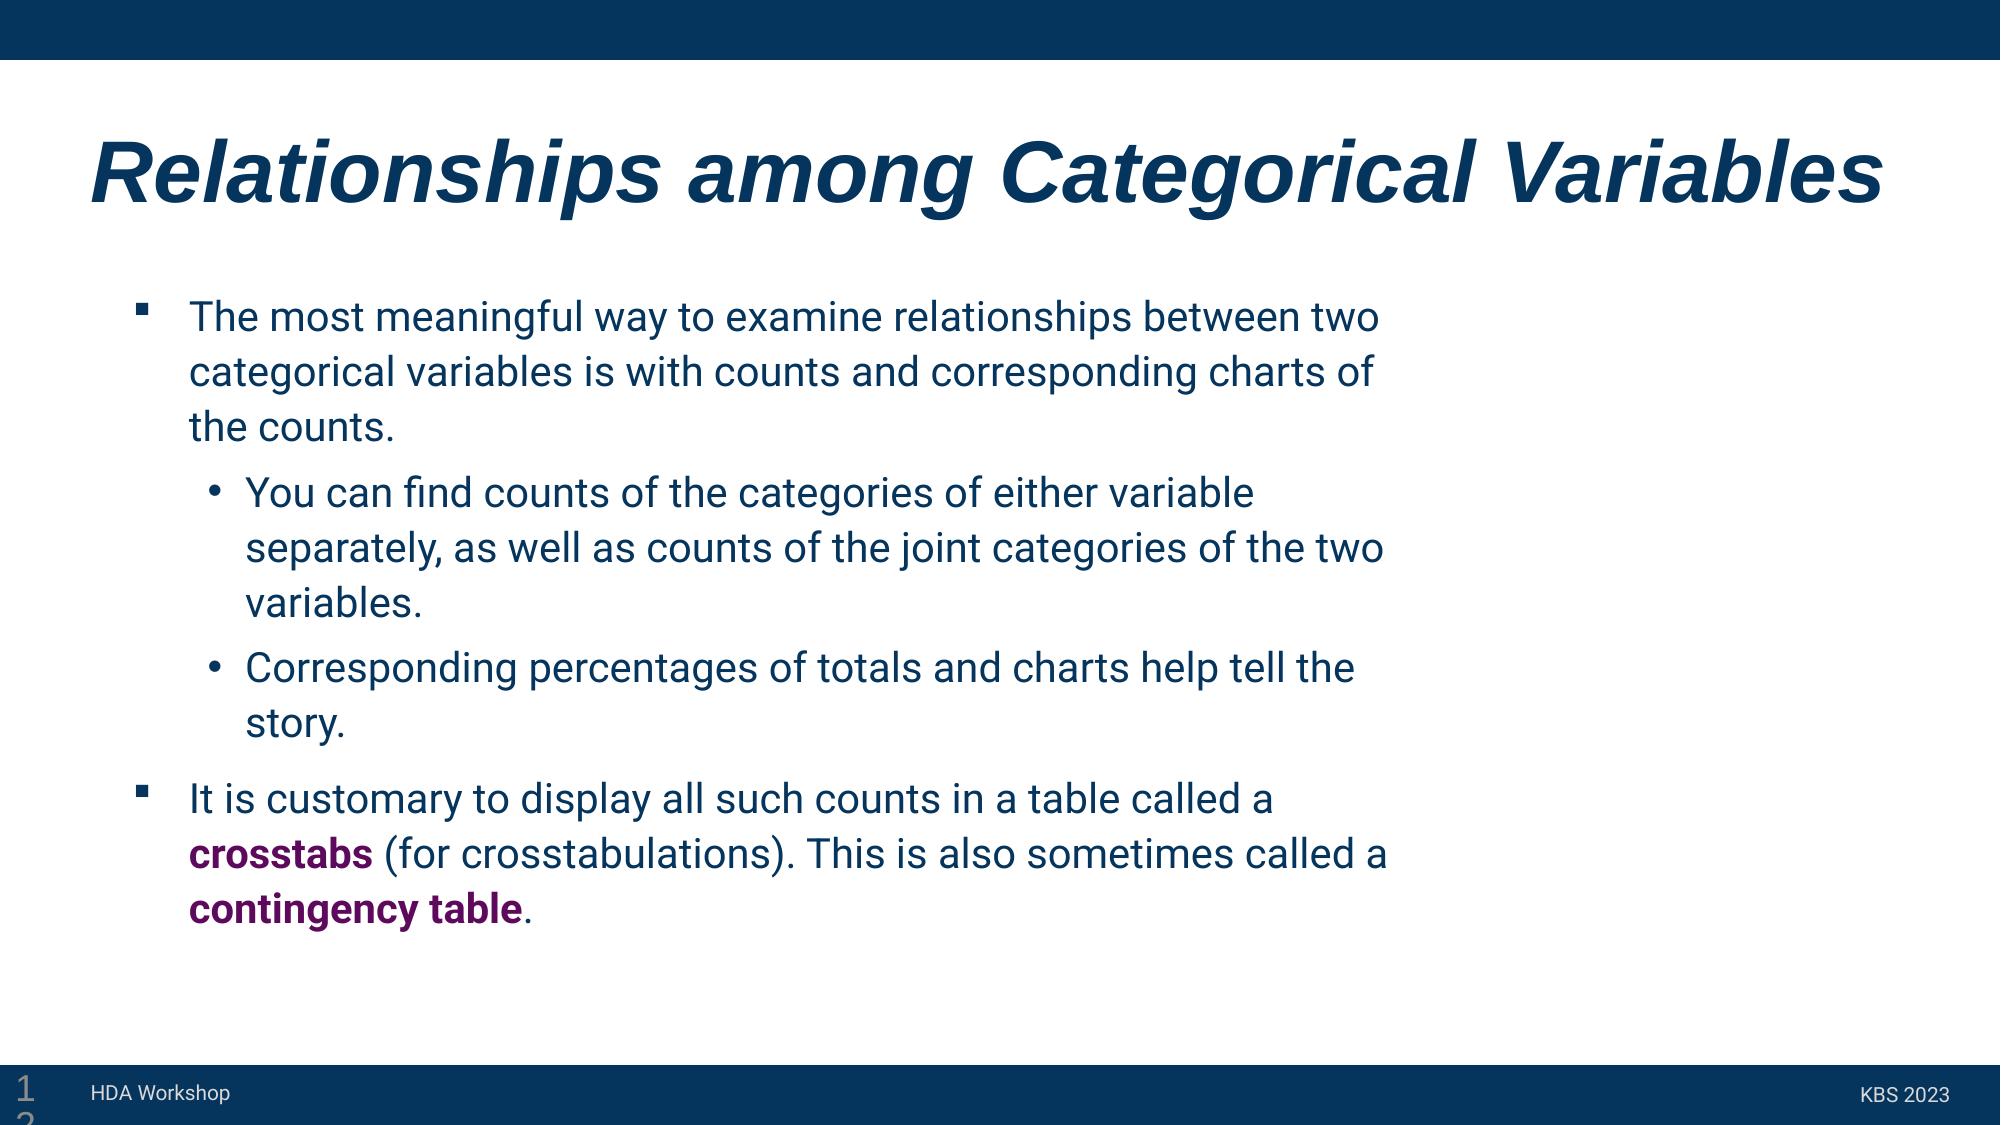

# Relationships among Categorical Variables
The most meaningful way to examine relationships between two categorical variables is with counts and corresponding charts of the counts.
You can find counts of the categories of either variable separately, as well as counts of the joint categories of the two variables.
Corresponding percentages of totals and charts help tell the story.
It is customary to display all such counts in a table called a crosstabs (for crosstabulations). This is also sometimes called a contingency table.

12
HDA Workshop
KBS 2023